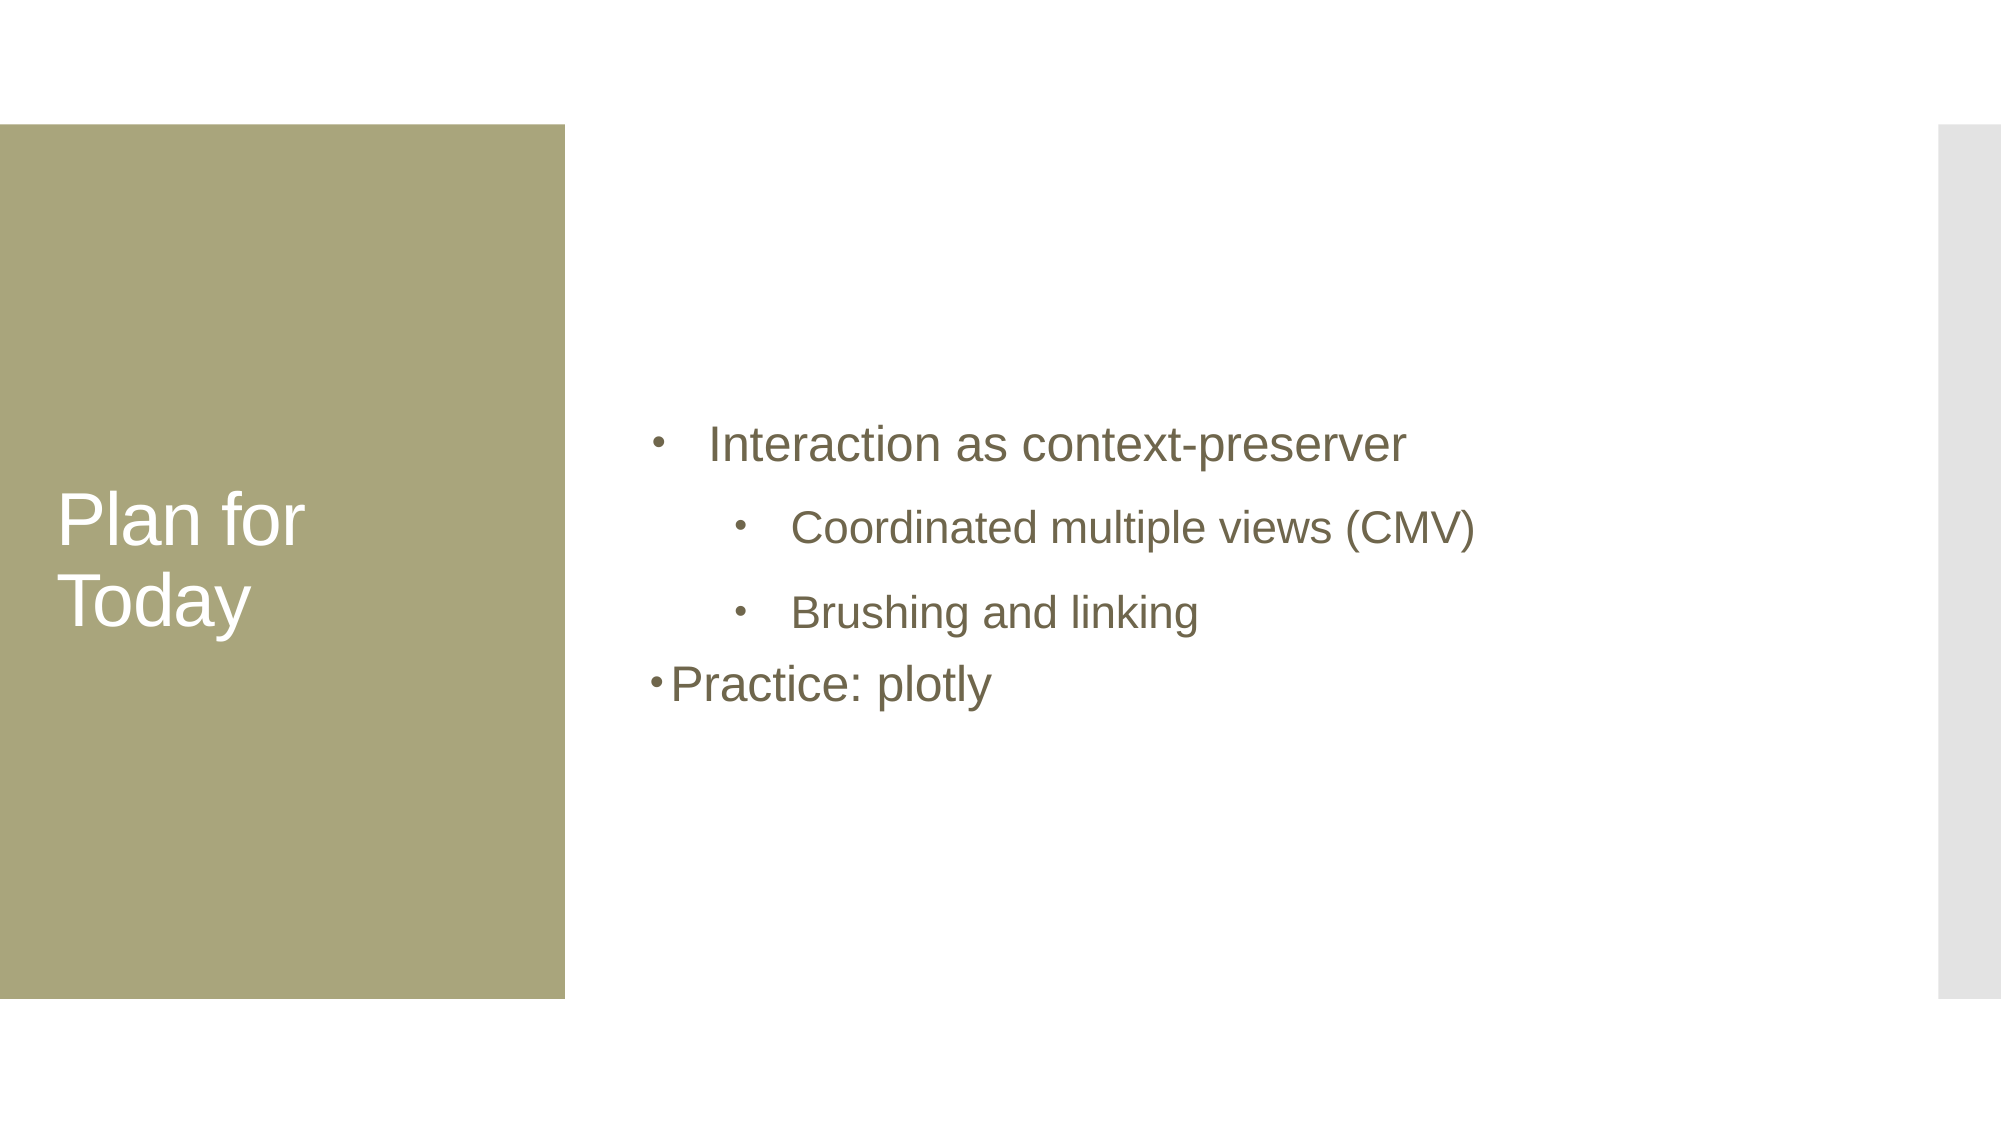

Interaction as context-preserver
Coordinated multiple views (CMV)
Brushing and linking
Practice: plotly
# Plan for Today